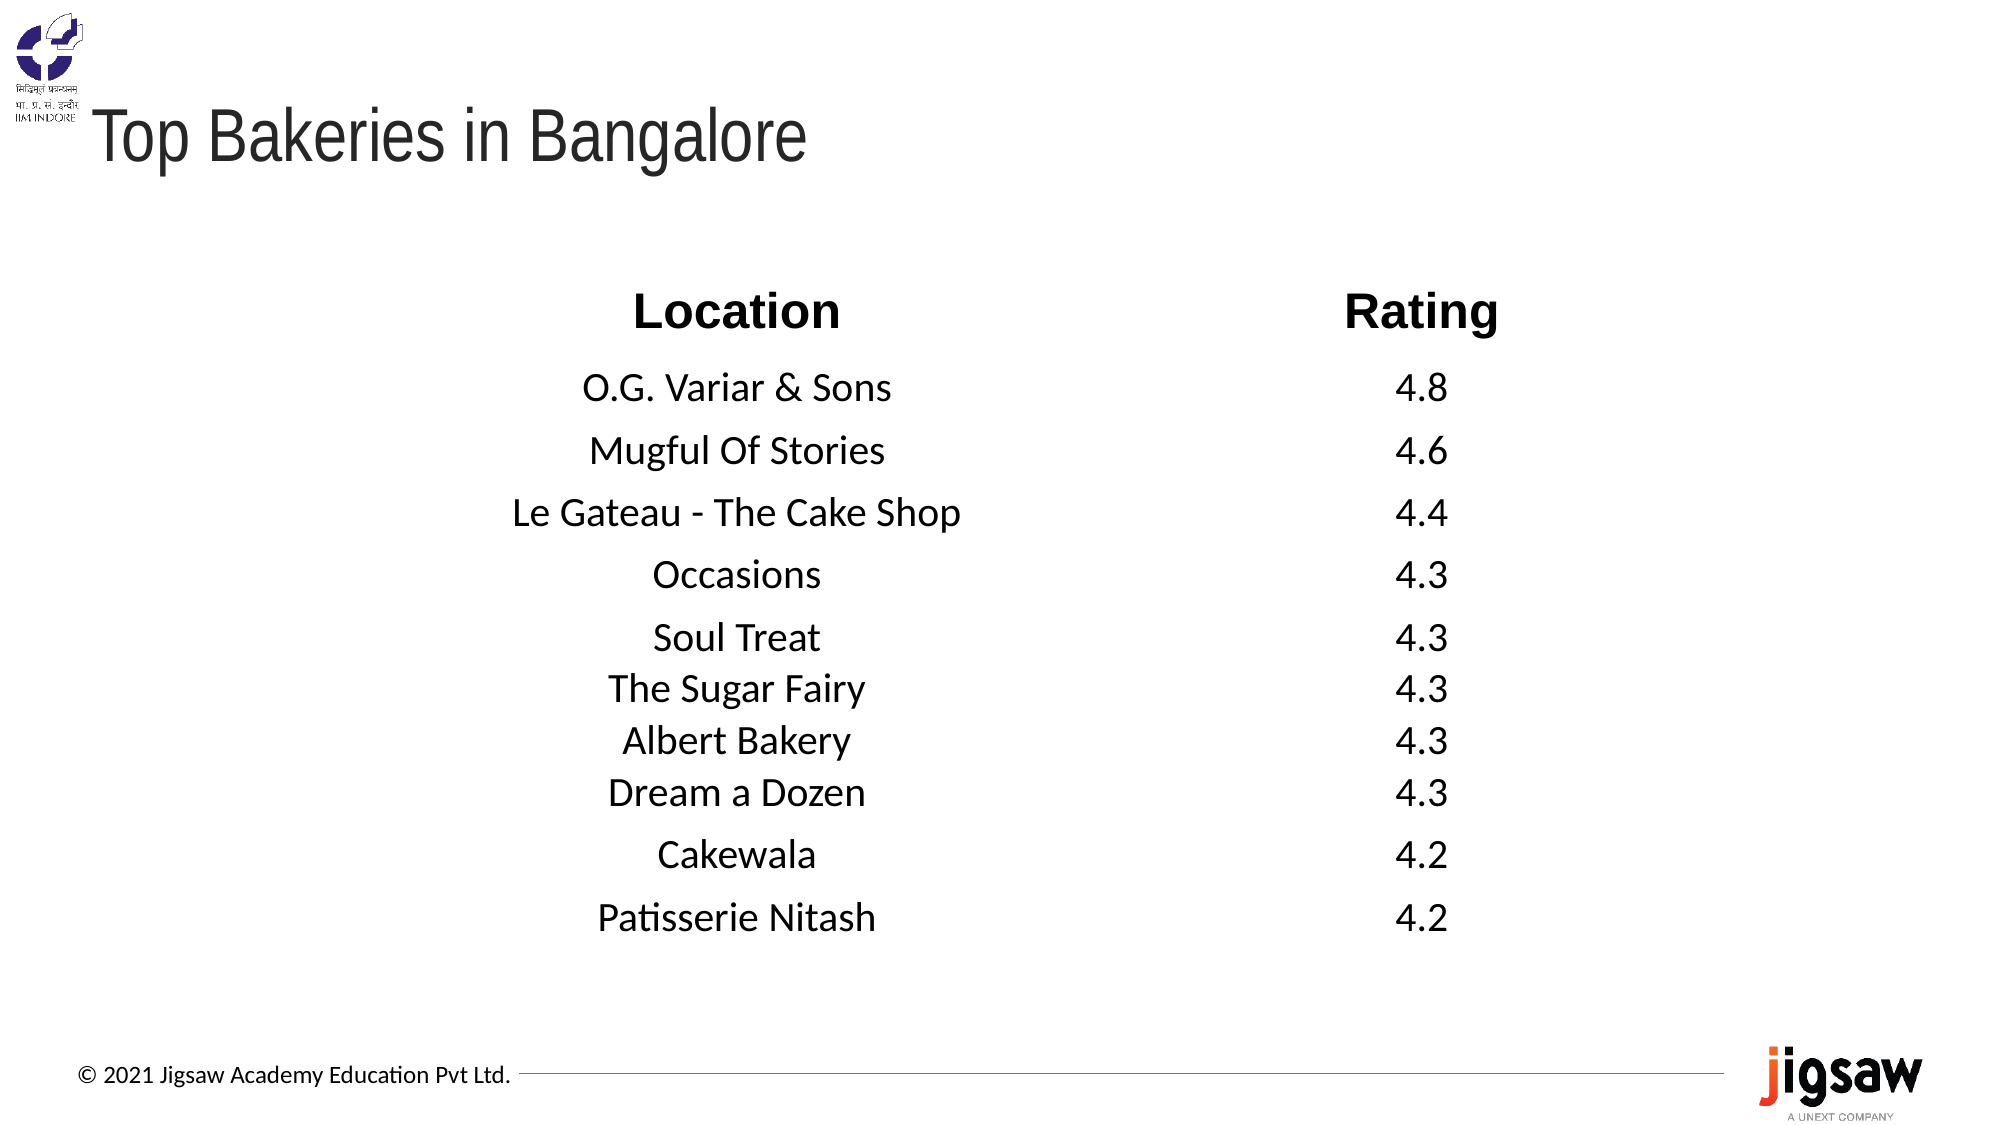

# Top Bakeries in Bangalore
| Location | Rating |
| --- | --- |
| O.G. Variar & Sons | 4.8 |
| Mugful Of Stories | 4.6 |
| Le Gateau - The Cake Shop | 4.4 |
| Occasions | 4.3 |
| Soul Treat | 4.3 |
| The Sugar Fairy | 4.3 |
| Albert Bakery | 4.3 |
| Dream a Dozen | 4.3 |
| Cakewala | 4.2 |
| Patisserie Nitash | 4.2 |